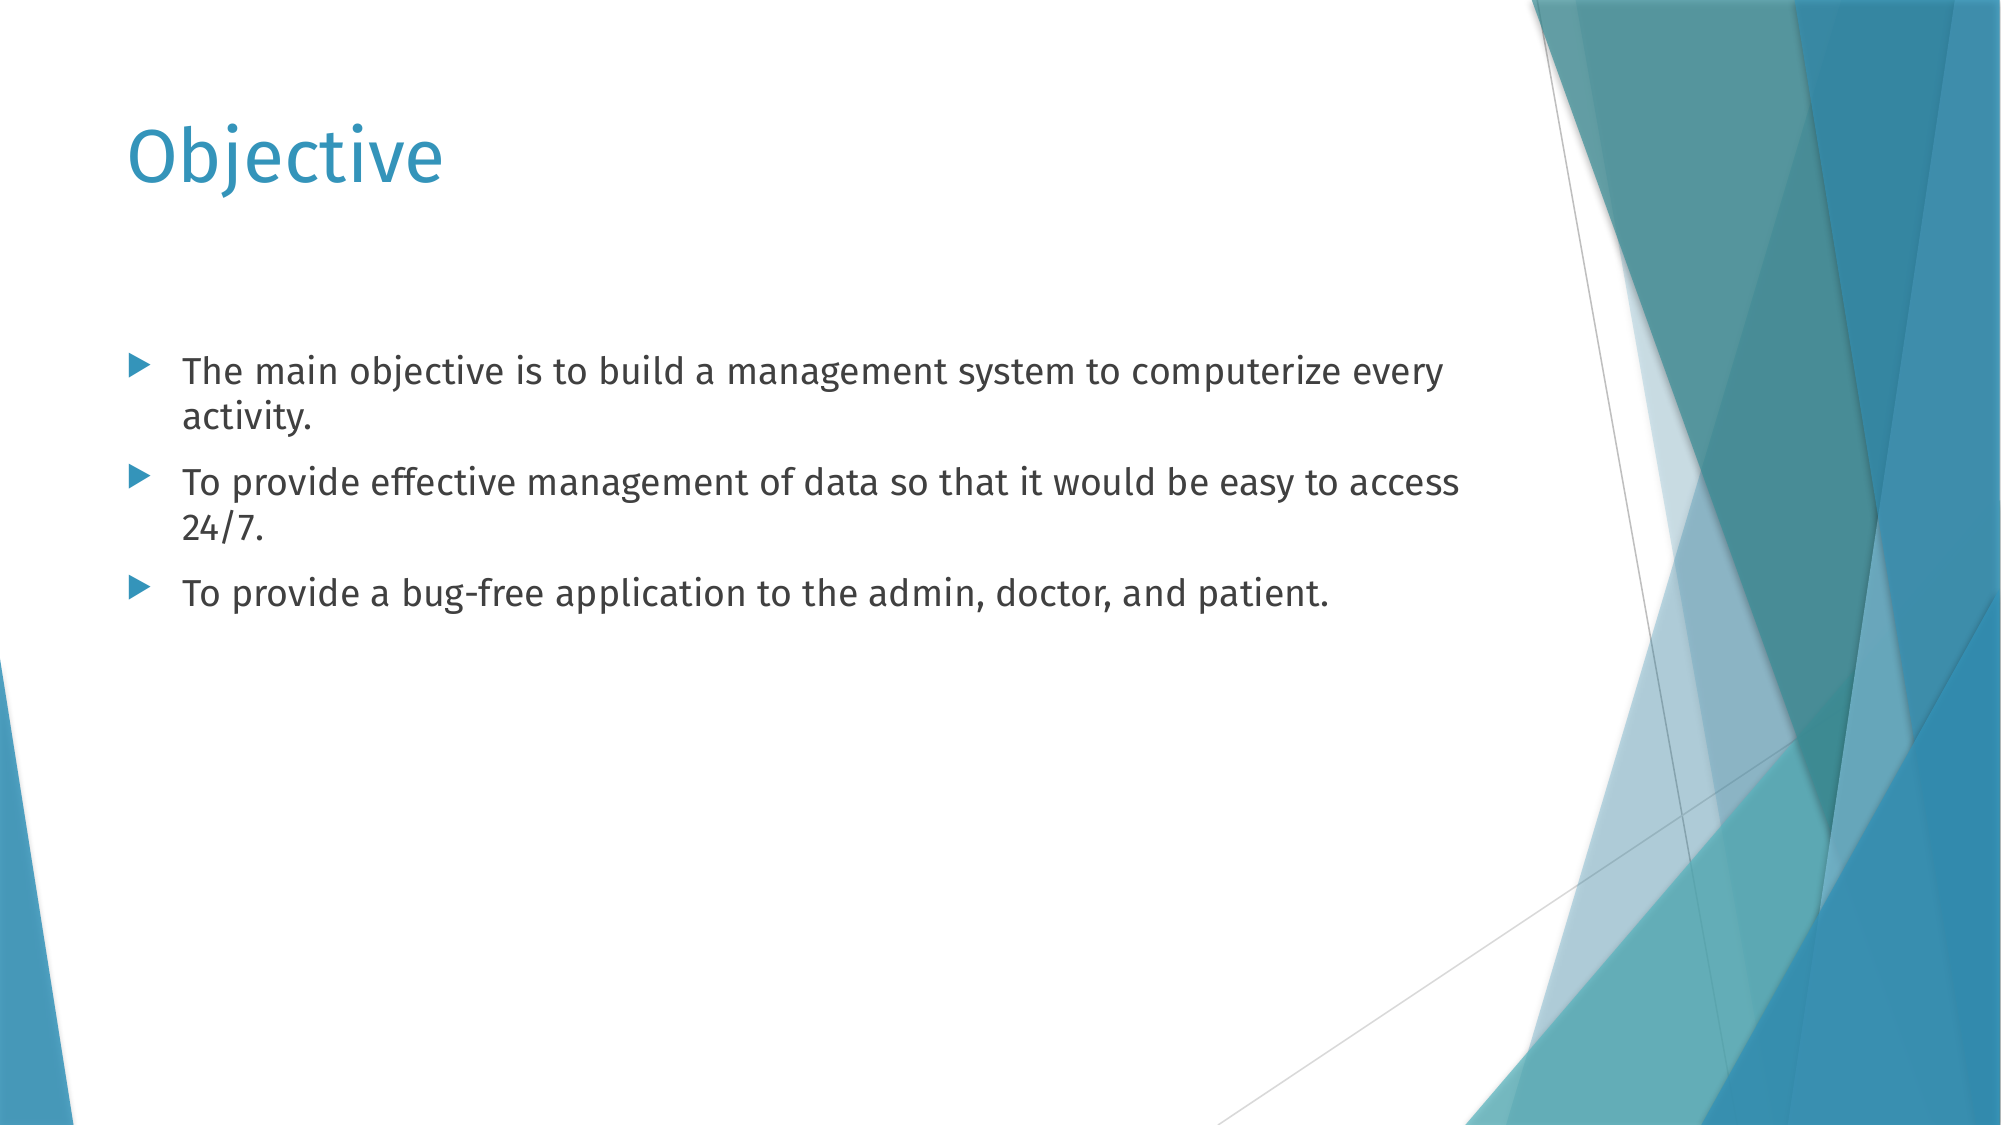

# Objective

The main objective is to build a management system to computerize every activity.
To provide effective management of data so that it would be easy to access 24/7.
To provide a bug-free application to the admin, doctor, and patient.